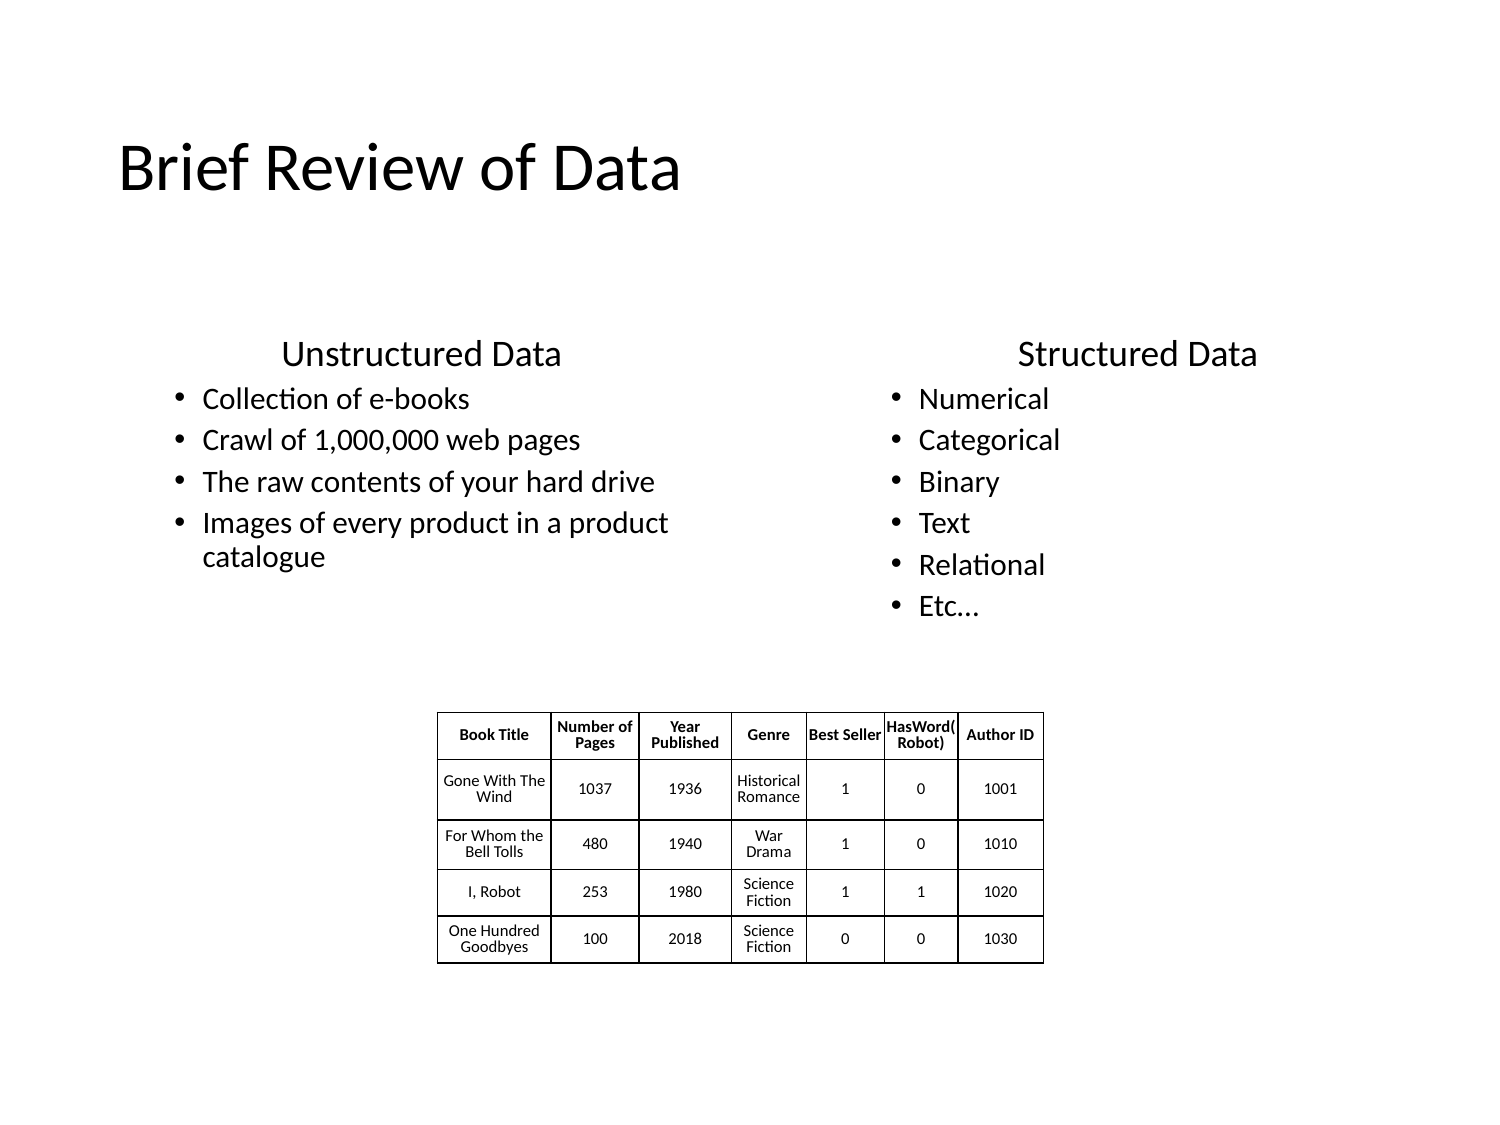

# Brief Review of Data
Unstructured Data
Collection of e-books
Crawl of 1,000,000 web pages
The raw contents of your hard drive
Images of every product in a product catalogue

Structured Data
Numerical
Categorical
Binary
Text
Relational
Etc…
| Book Title | Number of Pages | Year Published | Genre | Best Seller | HasWord(Robot) | Author ID |
| --- | --- | --- | --- | --- | --- | --- |
| Gone With The Wind | 1037 | 1936 | Historical Romance | 1 | 0 | 1001 |
| For Whom the Bell Tolls | 480 | 1940 | War Drama | 1 | 0 | 1010 |
| I, Robot | 253 | 1980 | Science Fiction | 1 | 1 | 1020 |
| One Hundred Goodbyes | 100 | 2018 | Science Fiction | 0 | 0 | 1030 |